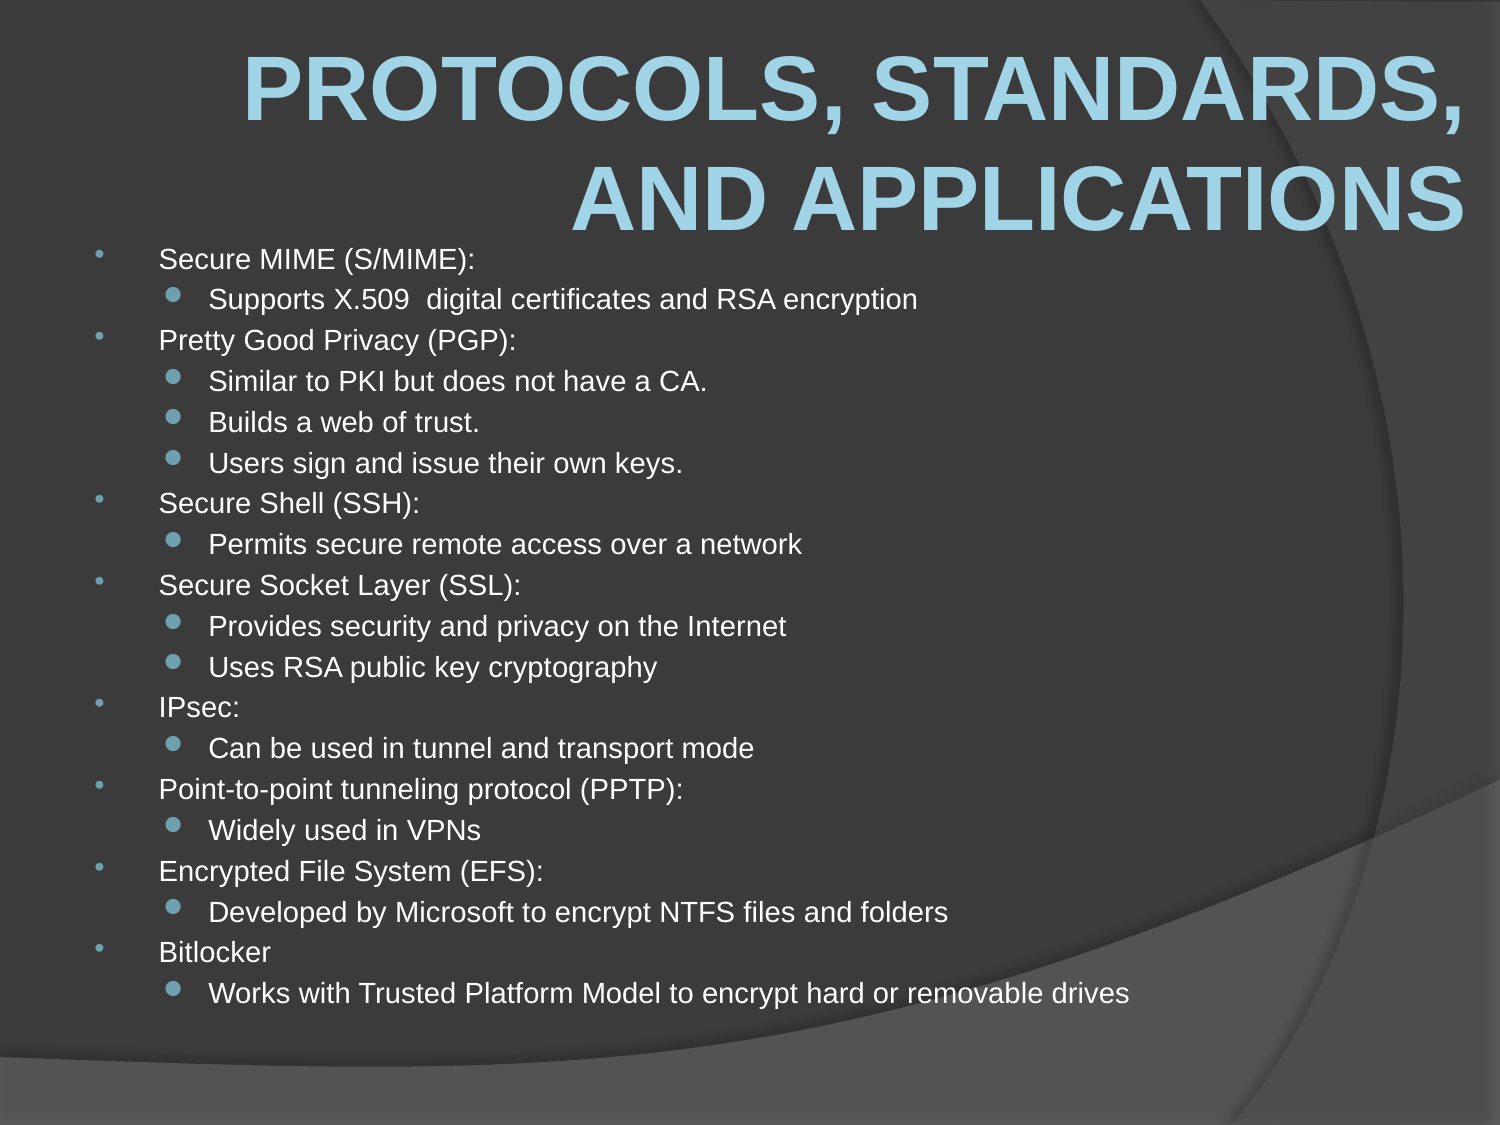

# Protocols, Standards, and Applications
Secure MIME (S/MIME):
Supports X.509  digital certificates and RSA encryption
Pretty Good Privacy (PGP):
Similar to PKI but does not have a CA.
Builds a web of trust.
Users sign and issue their own keys.
Secure Shell (SSH):
Permits secure remote access over a network
Secure Socket Layer (SSL):
Provides security and privacy on the Internet
Uses RSA public key cryptography
IPsec:
Can be used in tunnel and transport mode
Point-to-point tunneling protocol (PPTP):
Widely used in VPNs
Encrypted File System (EFS):
Developed by Microsoft to encrypt NTFS files and folders
Bitlocker
Works with Trusted Platform Model to encrypt hard or removable drives